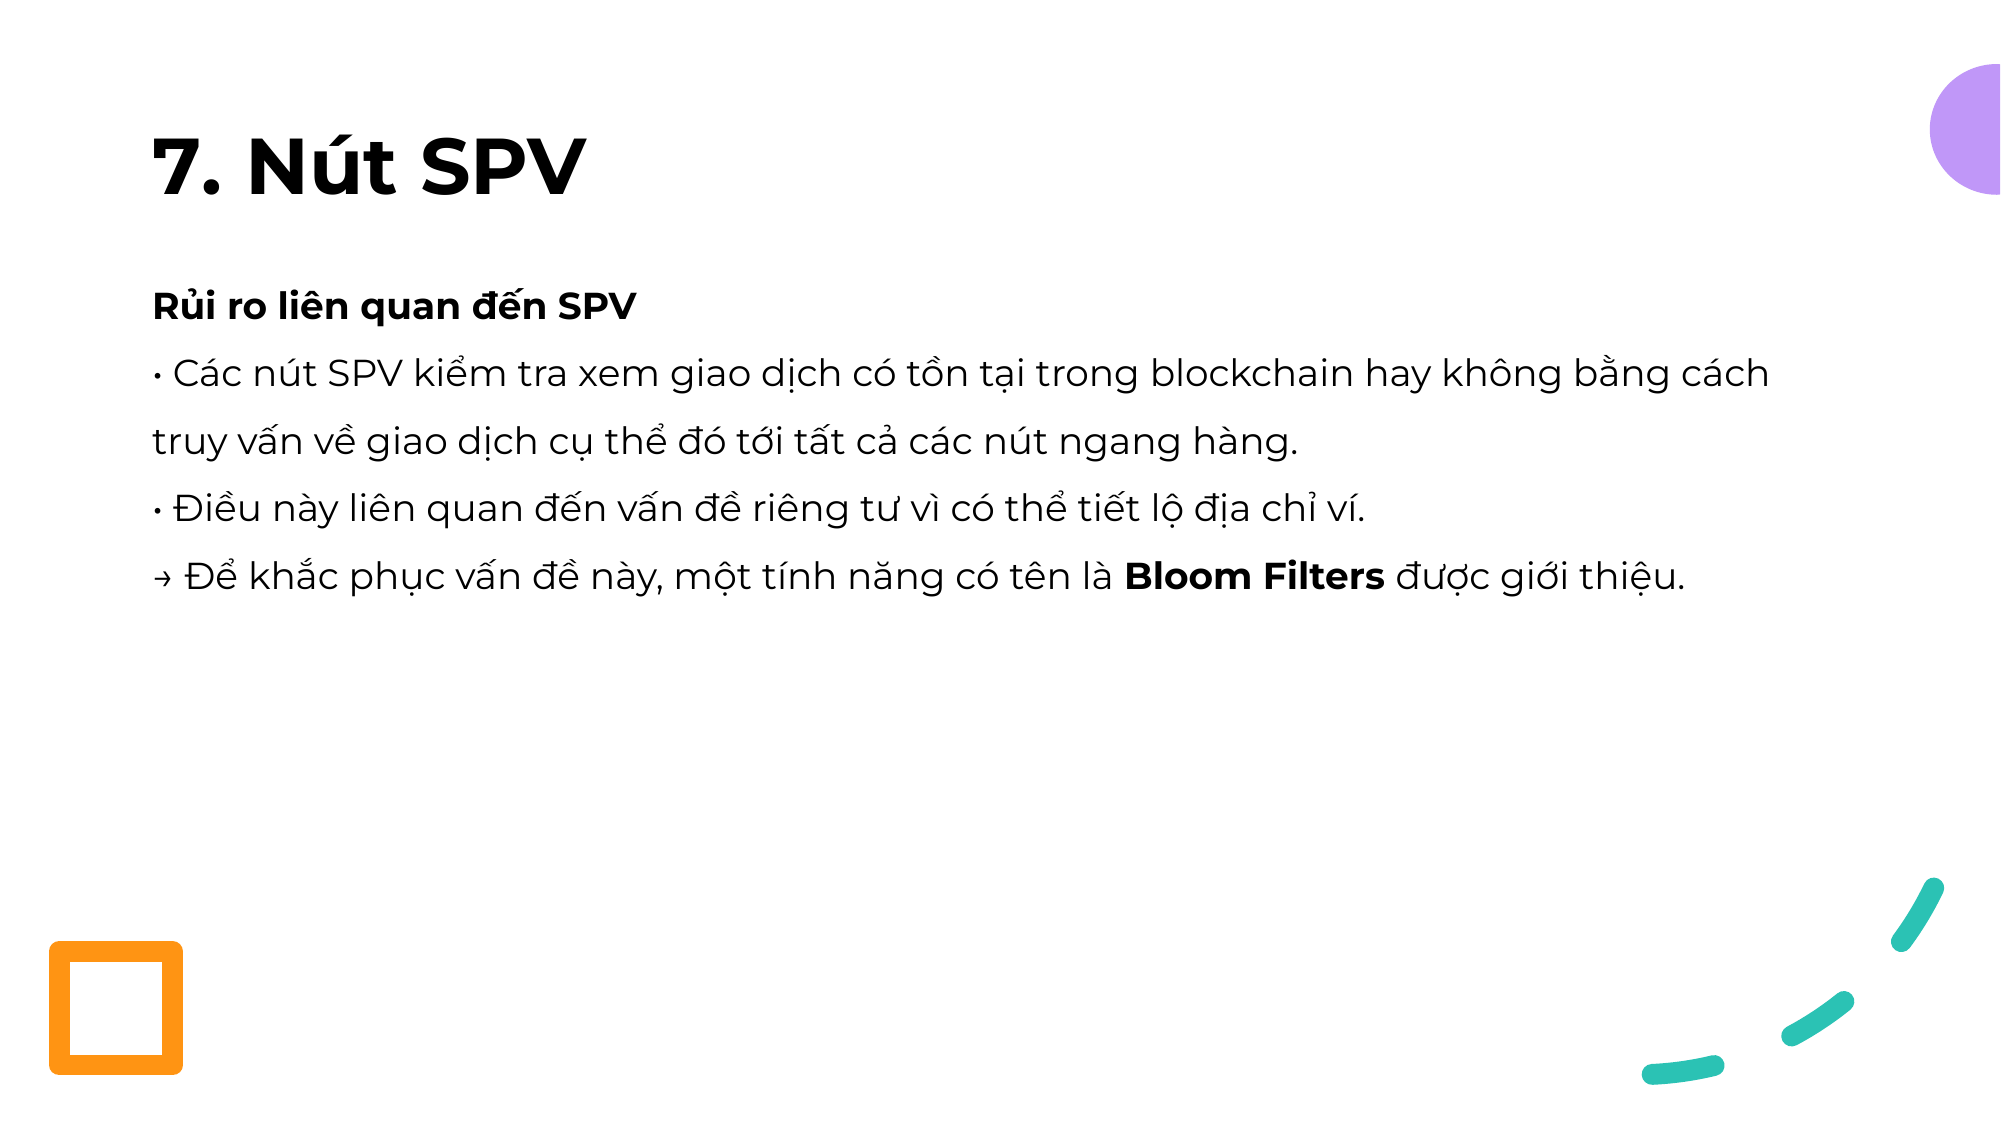

# 7. Nút SPV
Rủi ro liên quan đến SPV
• Các nút SPV kiểm tra xem giao dịch có tồn tại trong blockchain hay không bằng cách truy vấn về giao dịch cụ thể đó tới tất cả các nút ngang hàng.
• Điều này liên quan đến vấn đề riêng tư vì có thể tiết lộ địa chỉ ví.
→ Để khắc phục vấn đề này, một tính năng có tên là Bloom Filters được giới thiệu.